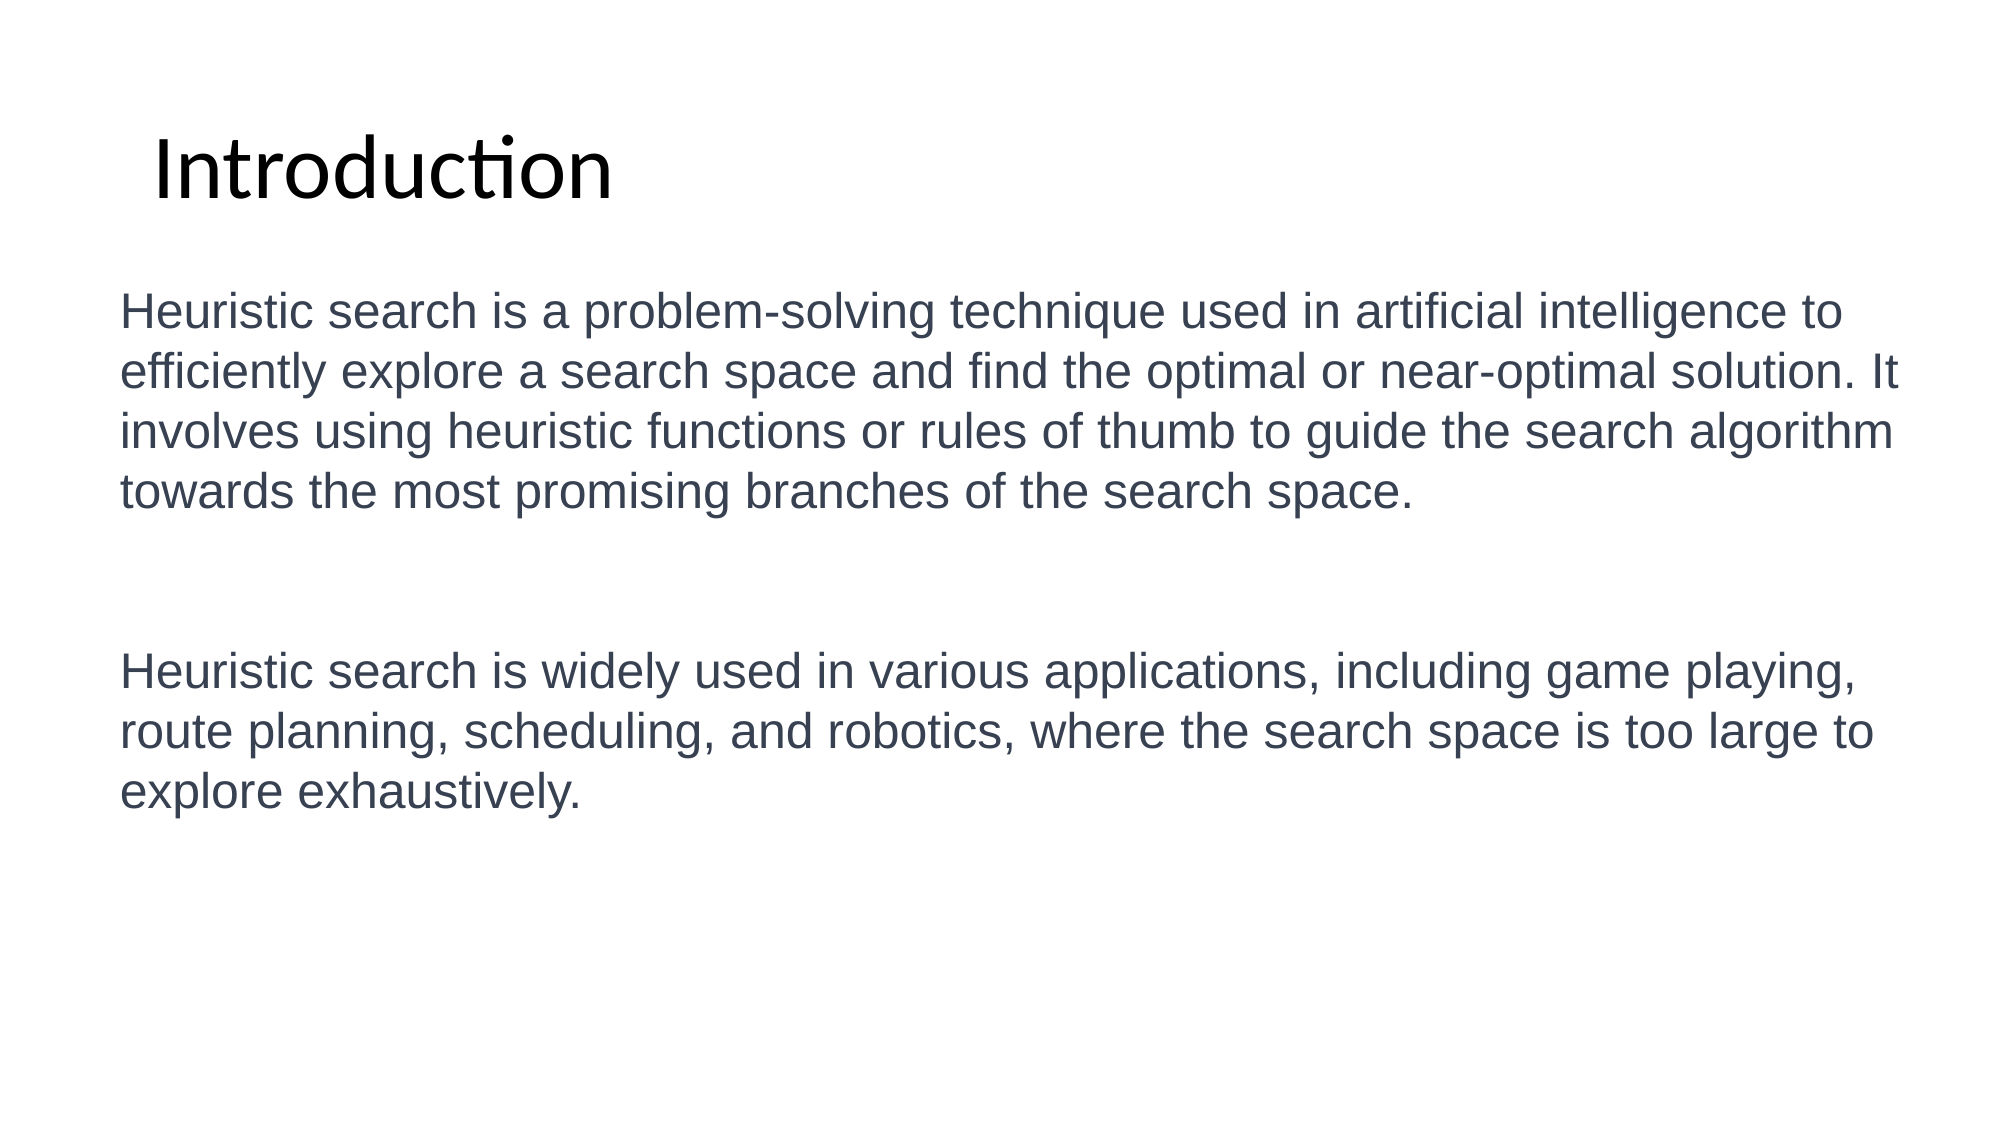

# Introduction
Heuristic search is a problem-solving technique used in artificial intelligence to efficiently explore a search space and find the optimal or near-optimal solution. It involves using heuristic functions or rules of thumb to guide the search algorithm towards the most promising branches of the search space.

Heuristic search is widely used in various applications, including game playing, route planning, scheduling, and robotics, where the search space is too large to explore exhaustively.